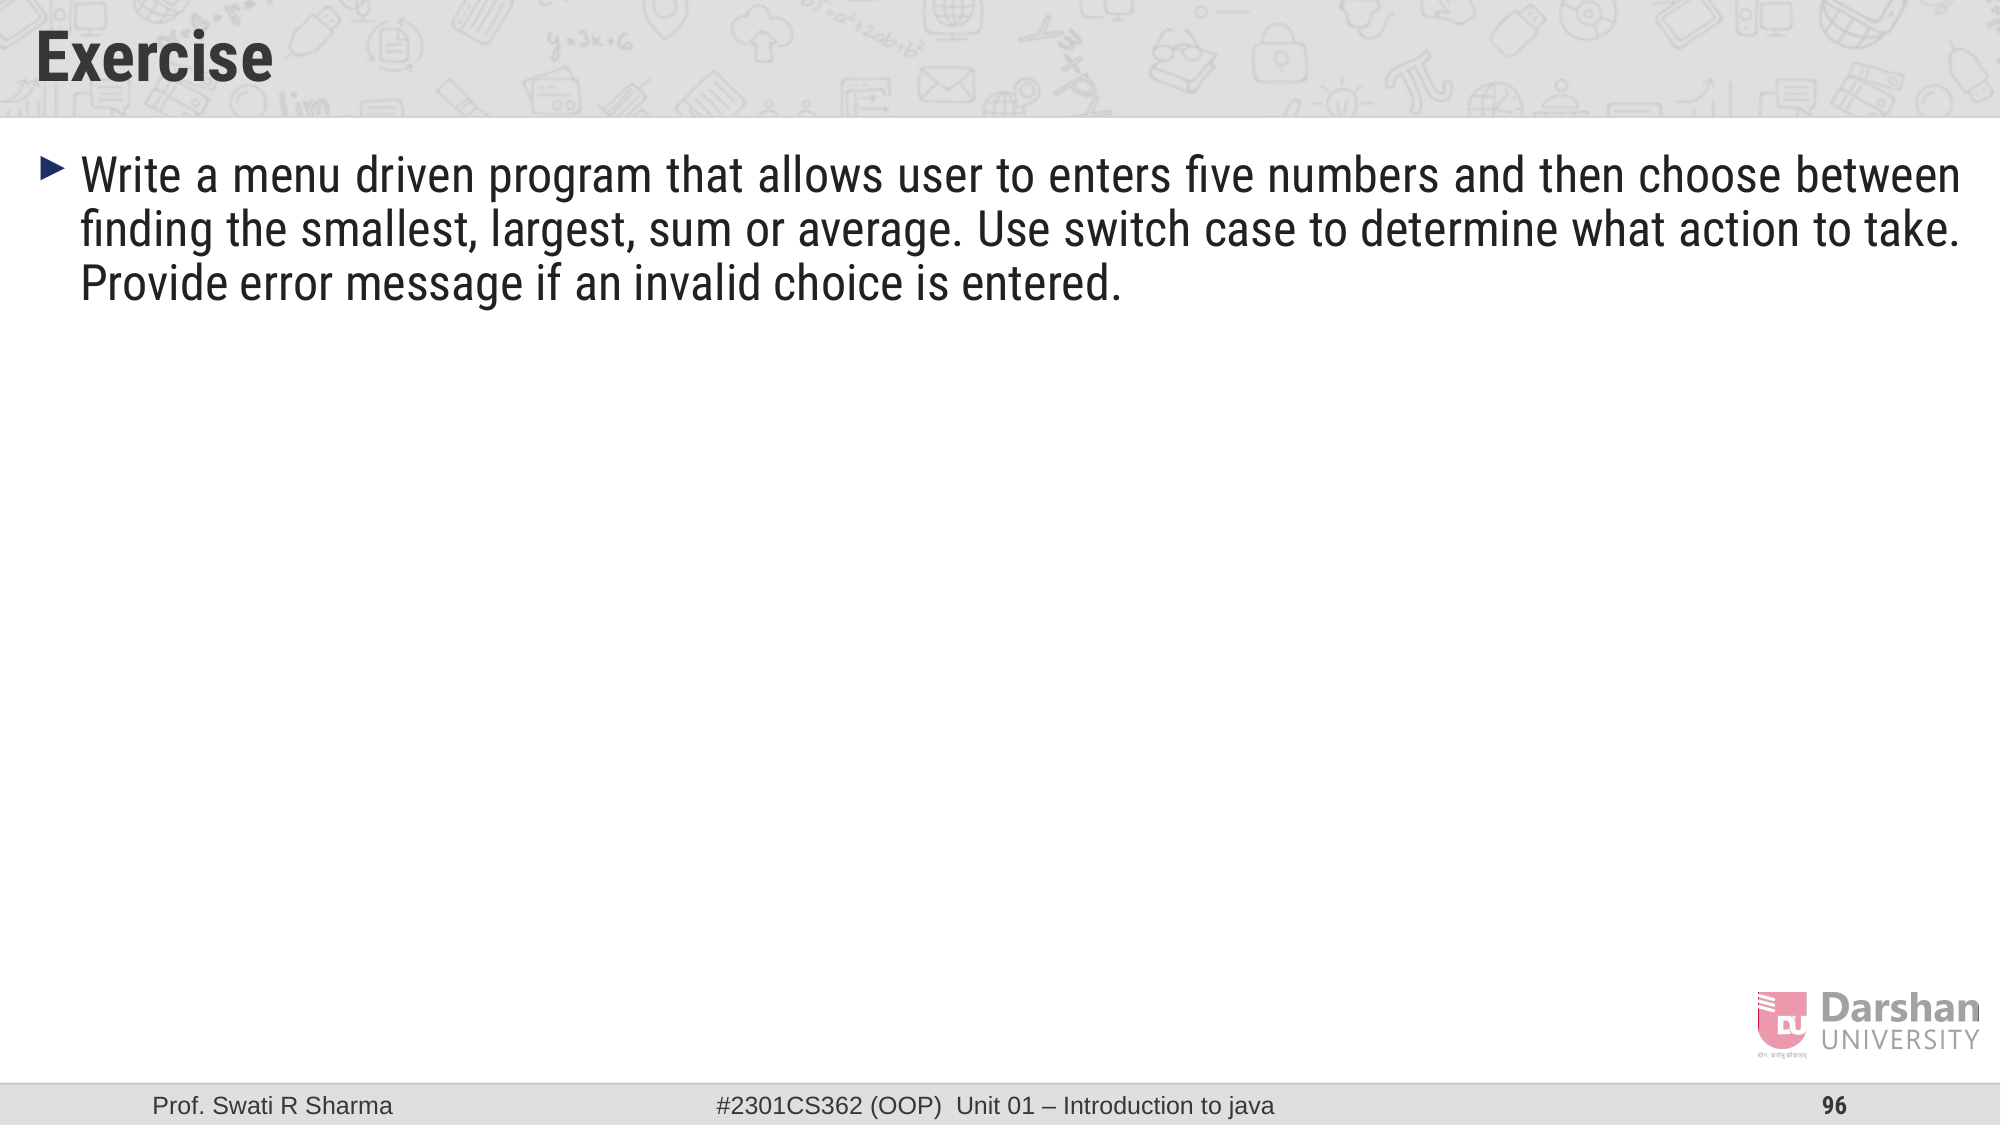

# Exercise
Write a menu driven program that allows user to enters five numbers and then choose between finding the smallest, largest, sum or average. Use switch case to determine what action to take. Provide error message if an invalid choice is entered.